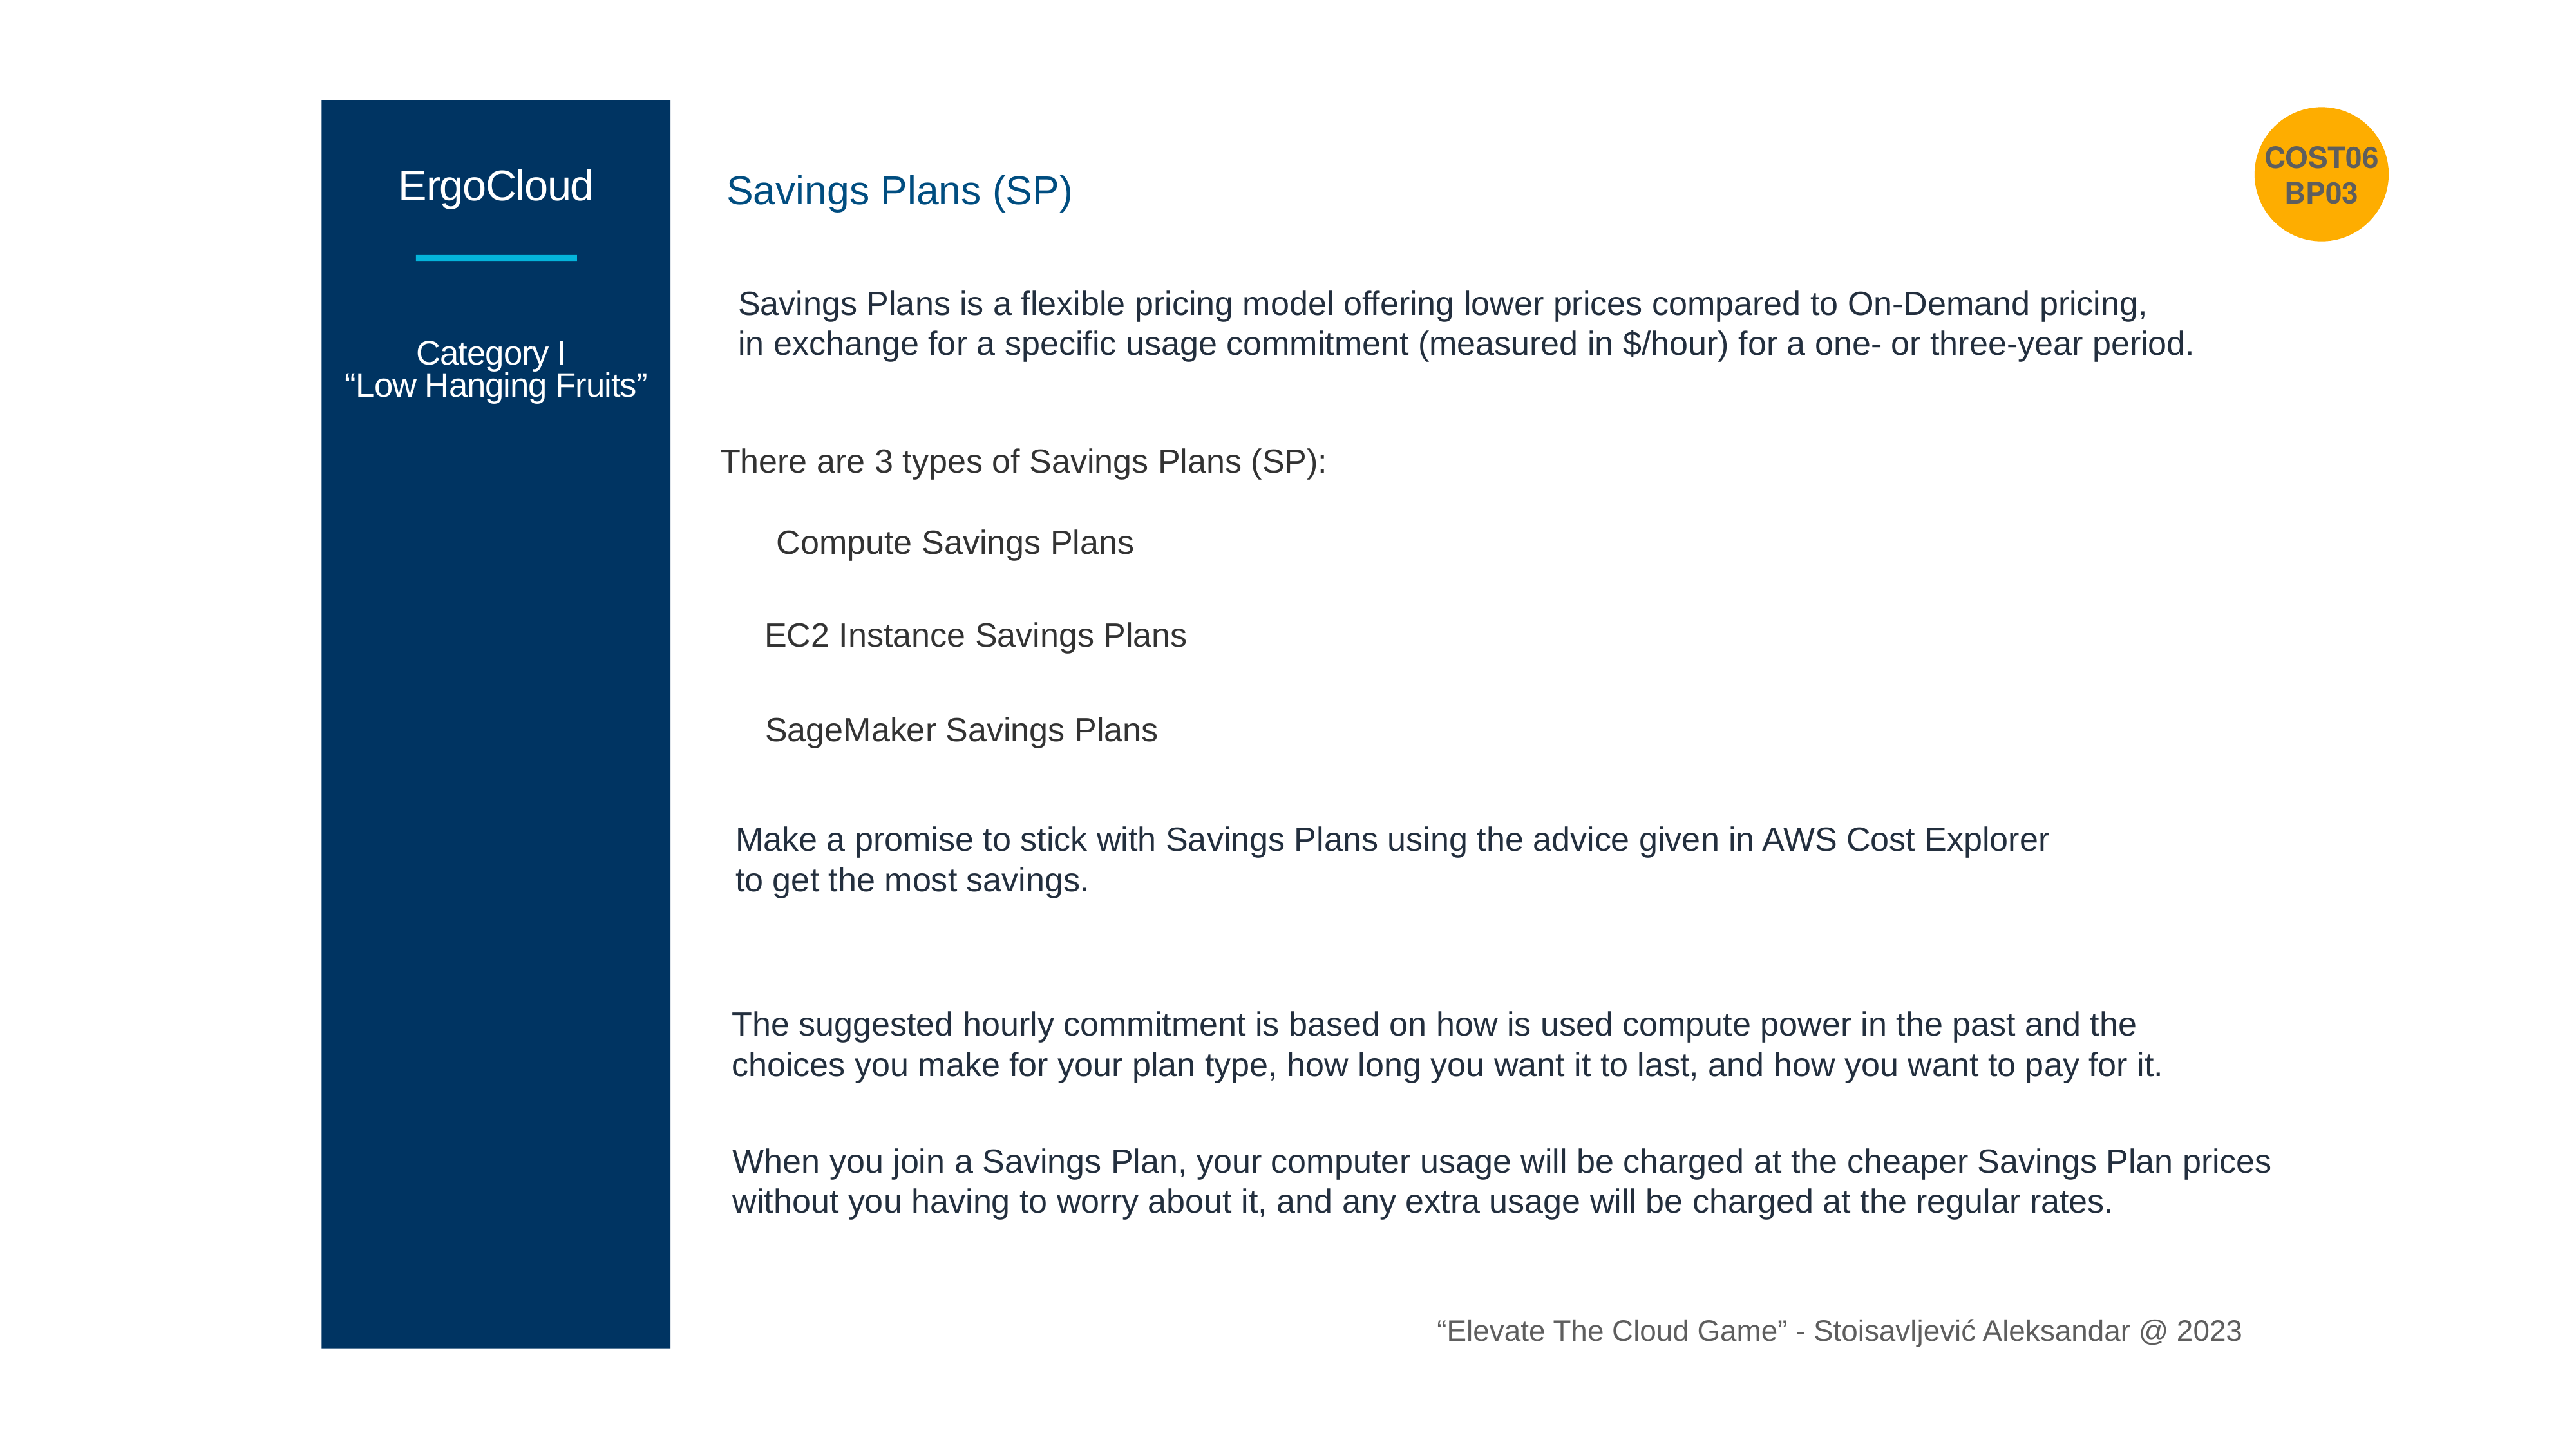

COST06
BP03
ErgoCloud
Savings Plans (SP)

Savings Plans is a flexible pricing model offering lower prices compared to On-Demand pricing,
in exchange for a specific usage commitment (measured in $/hour) for a one- or three-year period.
Category I
“Low Hanging Fruits”
There are 3 types of Savings Plans (SP):
Compute Savings Plans
EC2 Instance Savings Plans
SageMaker Savings Plans
Make a promise to stick with Savings Plans using the advice given in AWS Cost Explorer
to get the most savings.
The suggested hourly commitment is based on how is used compute power in the past and the choices you make for your plan type, how long you want it to last, and how you want to pay for it.
When you join a Savings Plan, your computer usage will be charged at the cheaper Savings Plan prices without you having to worry about it, and any extra usage will be charged at the regular rates.
“Elevate The Cloud Game” - Stoisavljević Aleksandar @ 2023